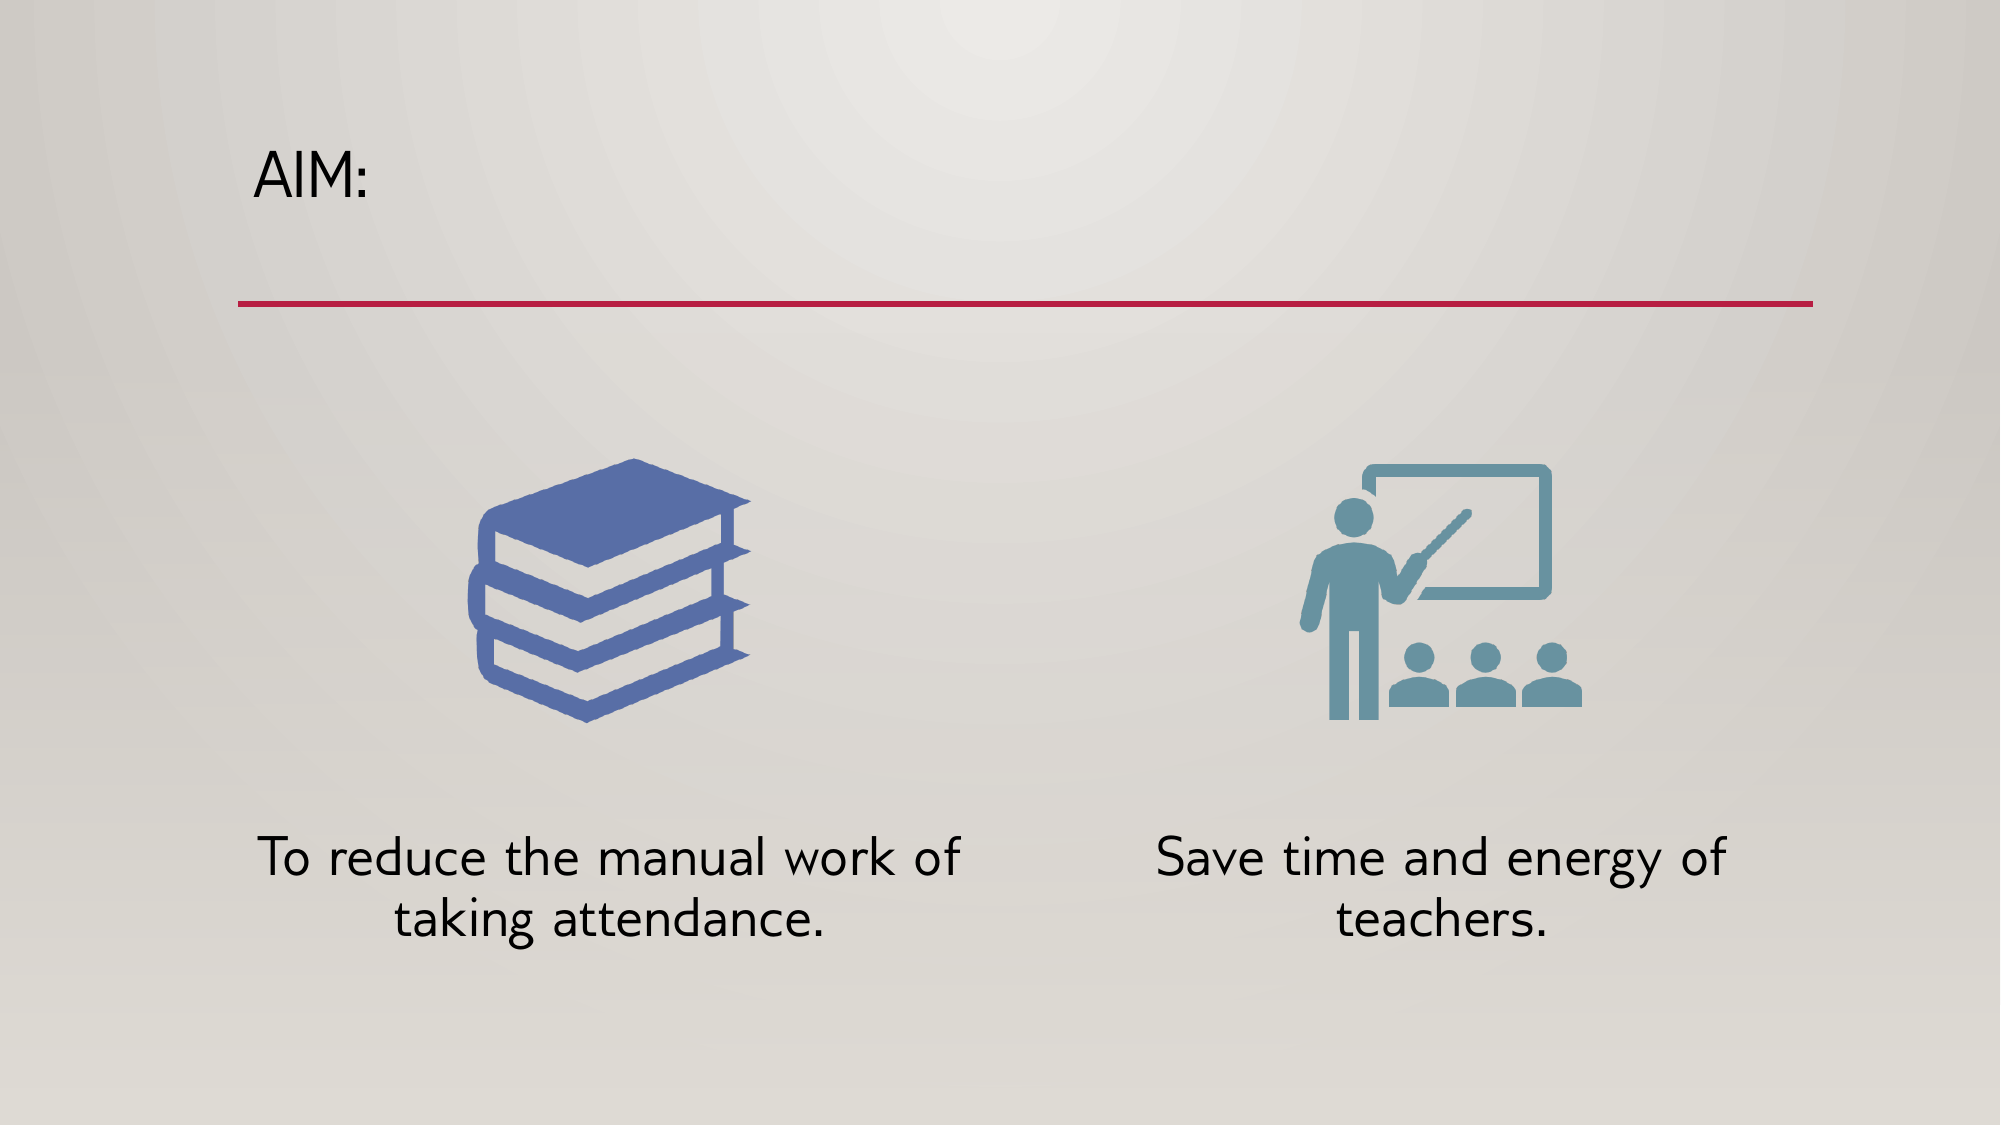

# Aim:

To reduce the manual work of taking attendance.
Save time and energy of teachers.